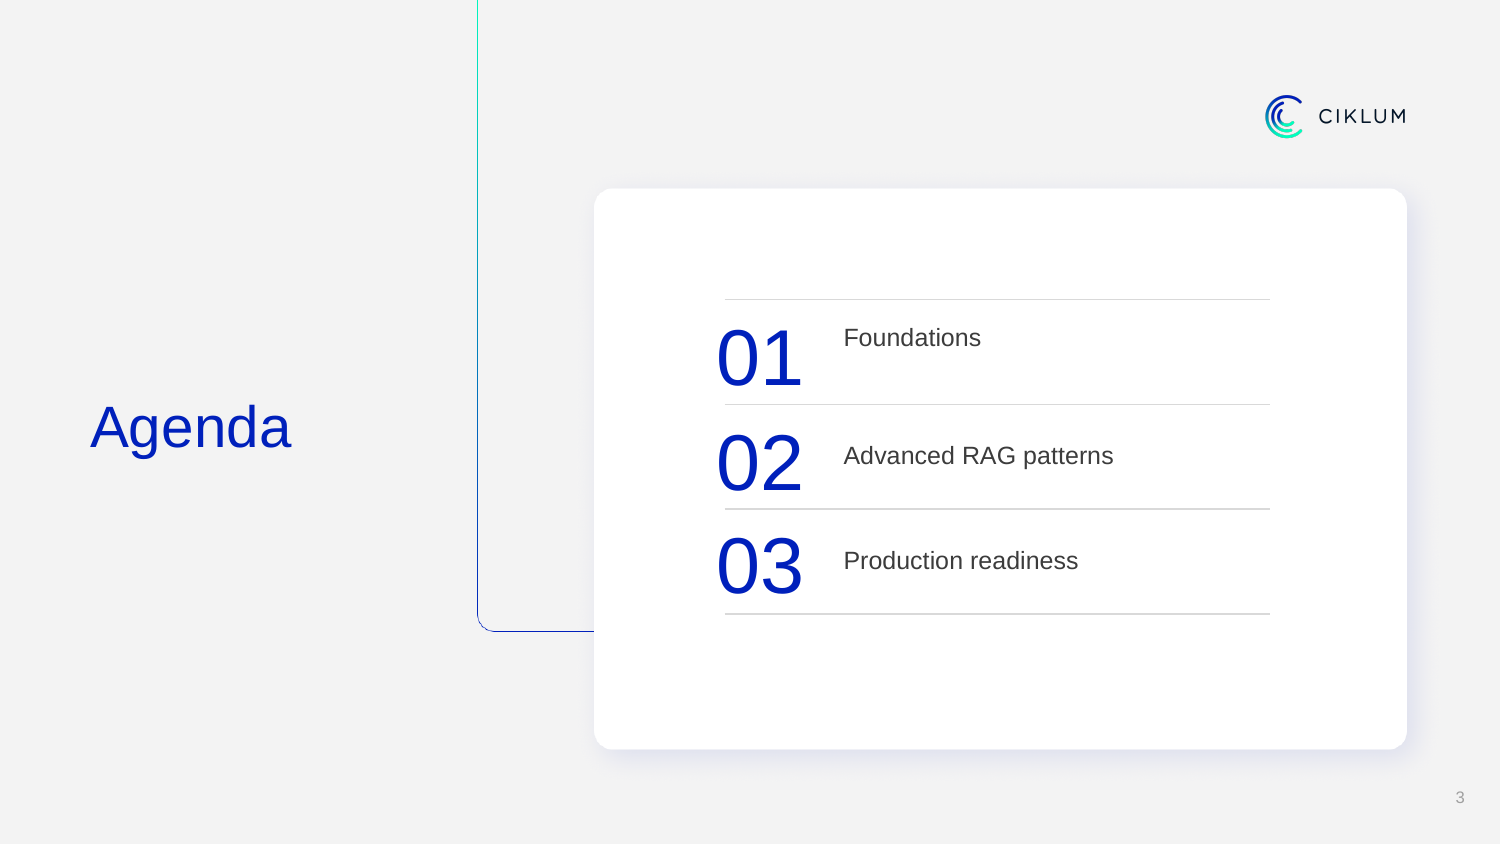

01
Foundations
# Agenda
02
Advanced RAG patterns
03
Production readiness